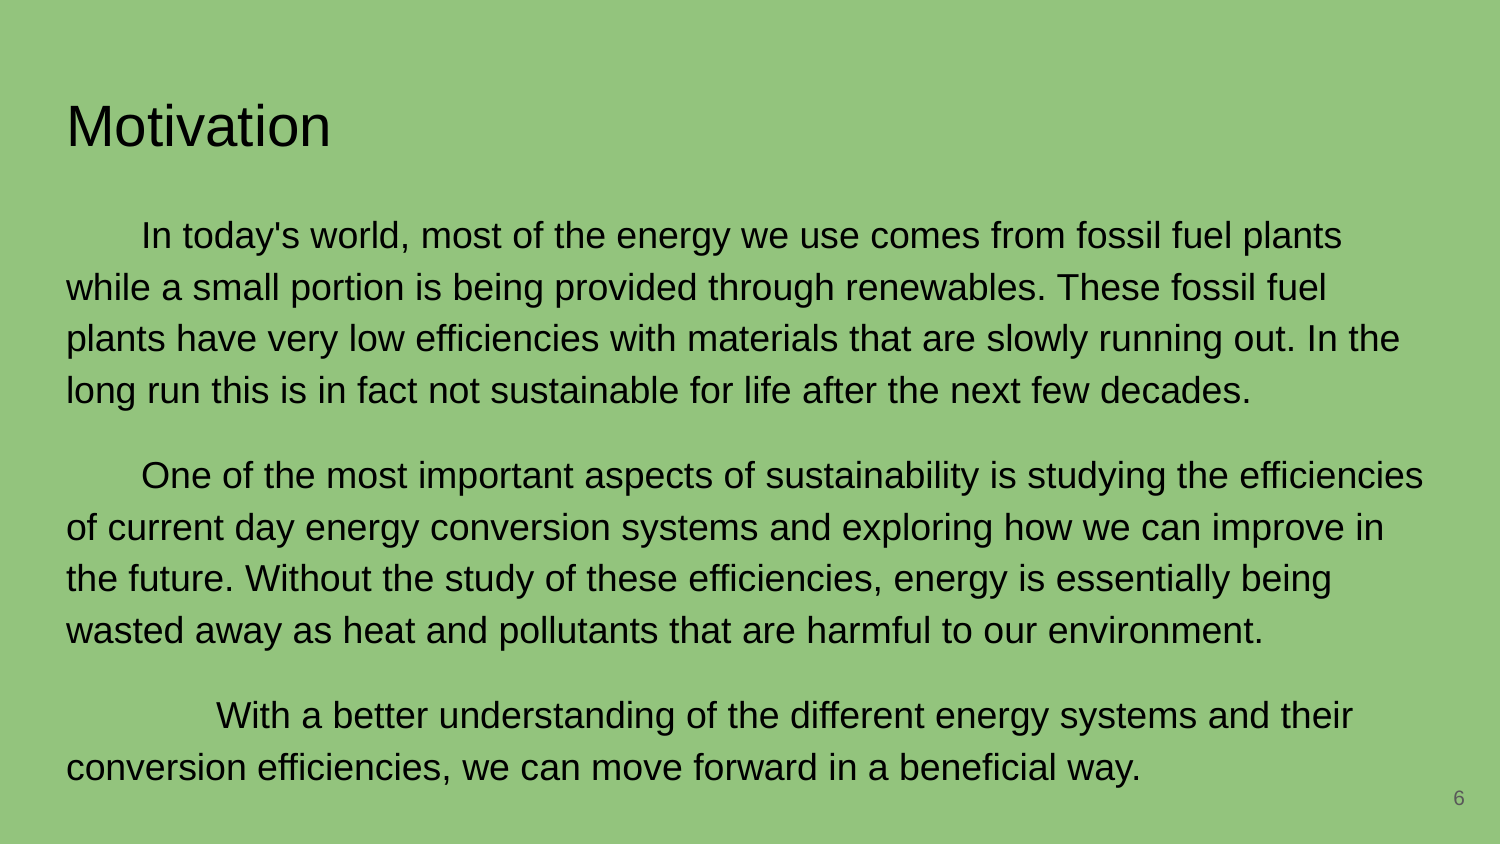

# Motivation
In today's world, most of the energy we use comes from fossil fuel plants while a small portion is being provided through renewables. These fossil fuel plants have very low efficiencies with materials that are slowly running out. In the long run this is in fact not sustainable for life after the next few decades.
One of the most important aspects of sustainability is studying the efficiencies of current day energy conversion systems and exploring how we can improve in the future. Without the study of these efficiencies, energy is essentially being wasted away as heat and pollutants that are harmful to our environment.
	With a better understanding of the different energy systems and their conversion efficiencies, we can move forward in a beneficial way.
6